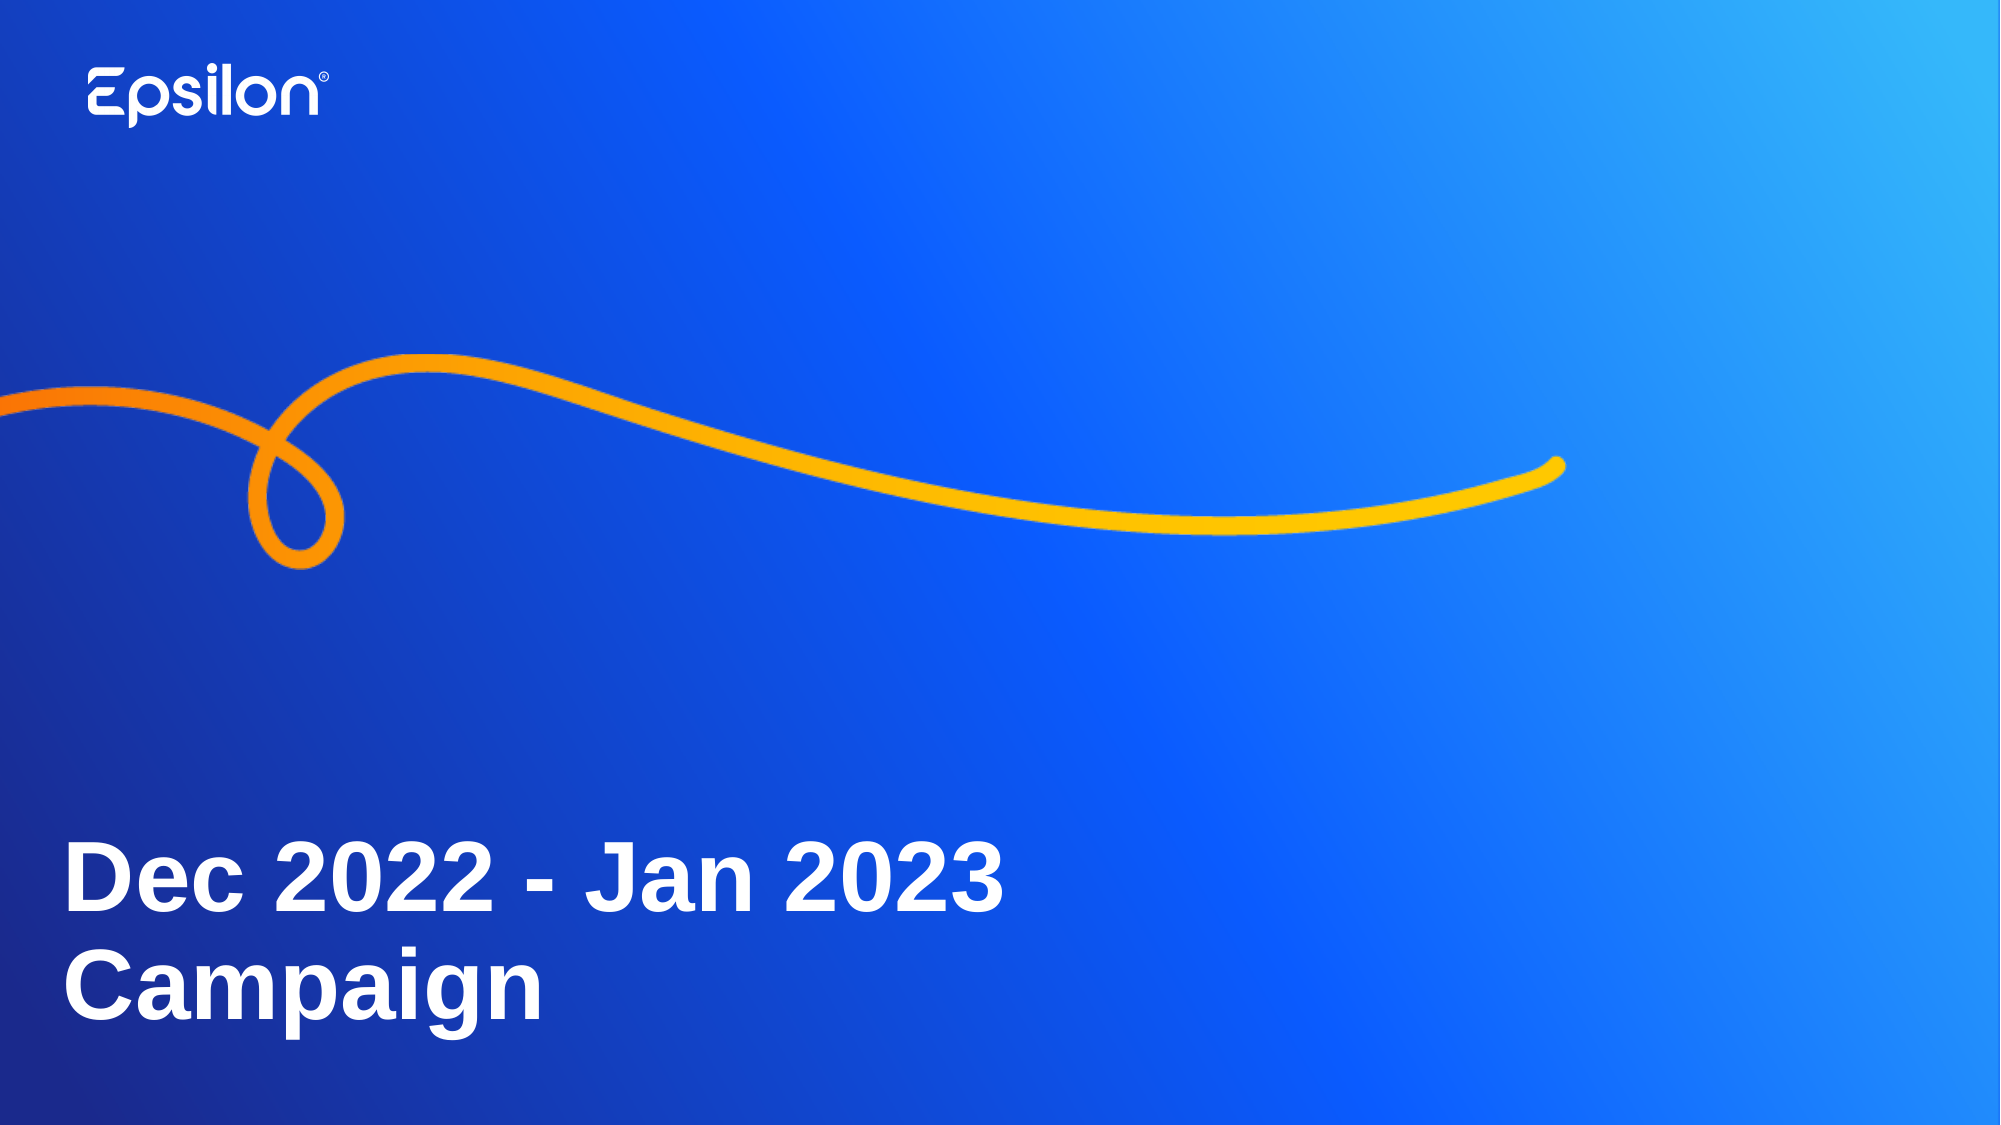

# Dec 2022 - Jan 2023 Campaign